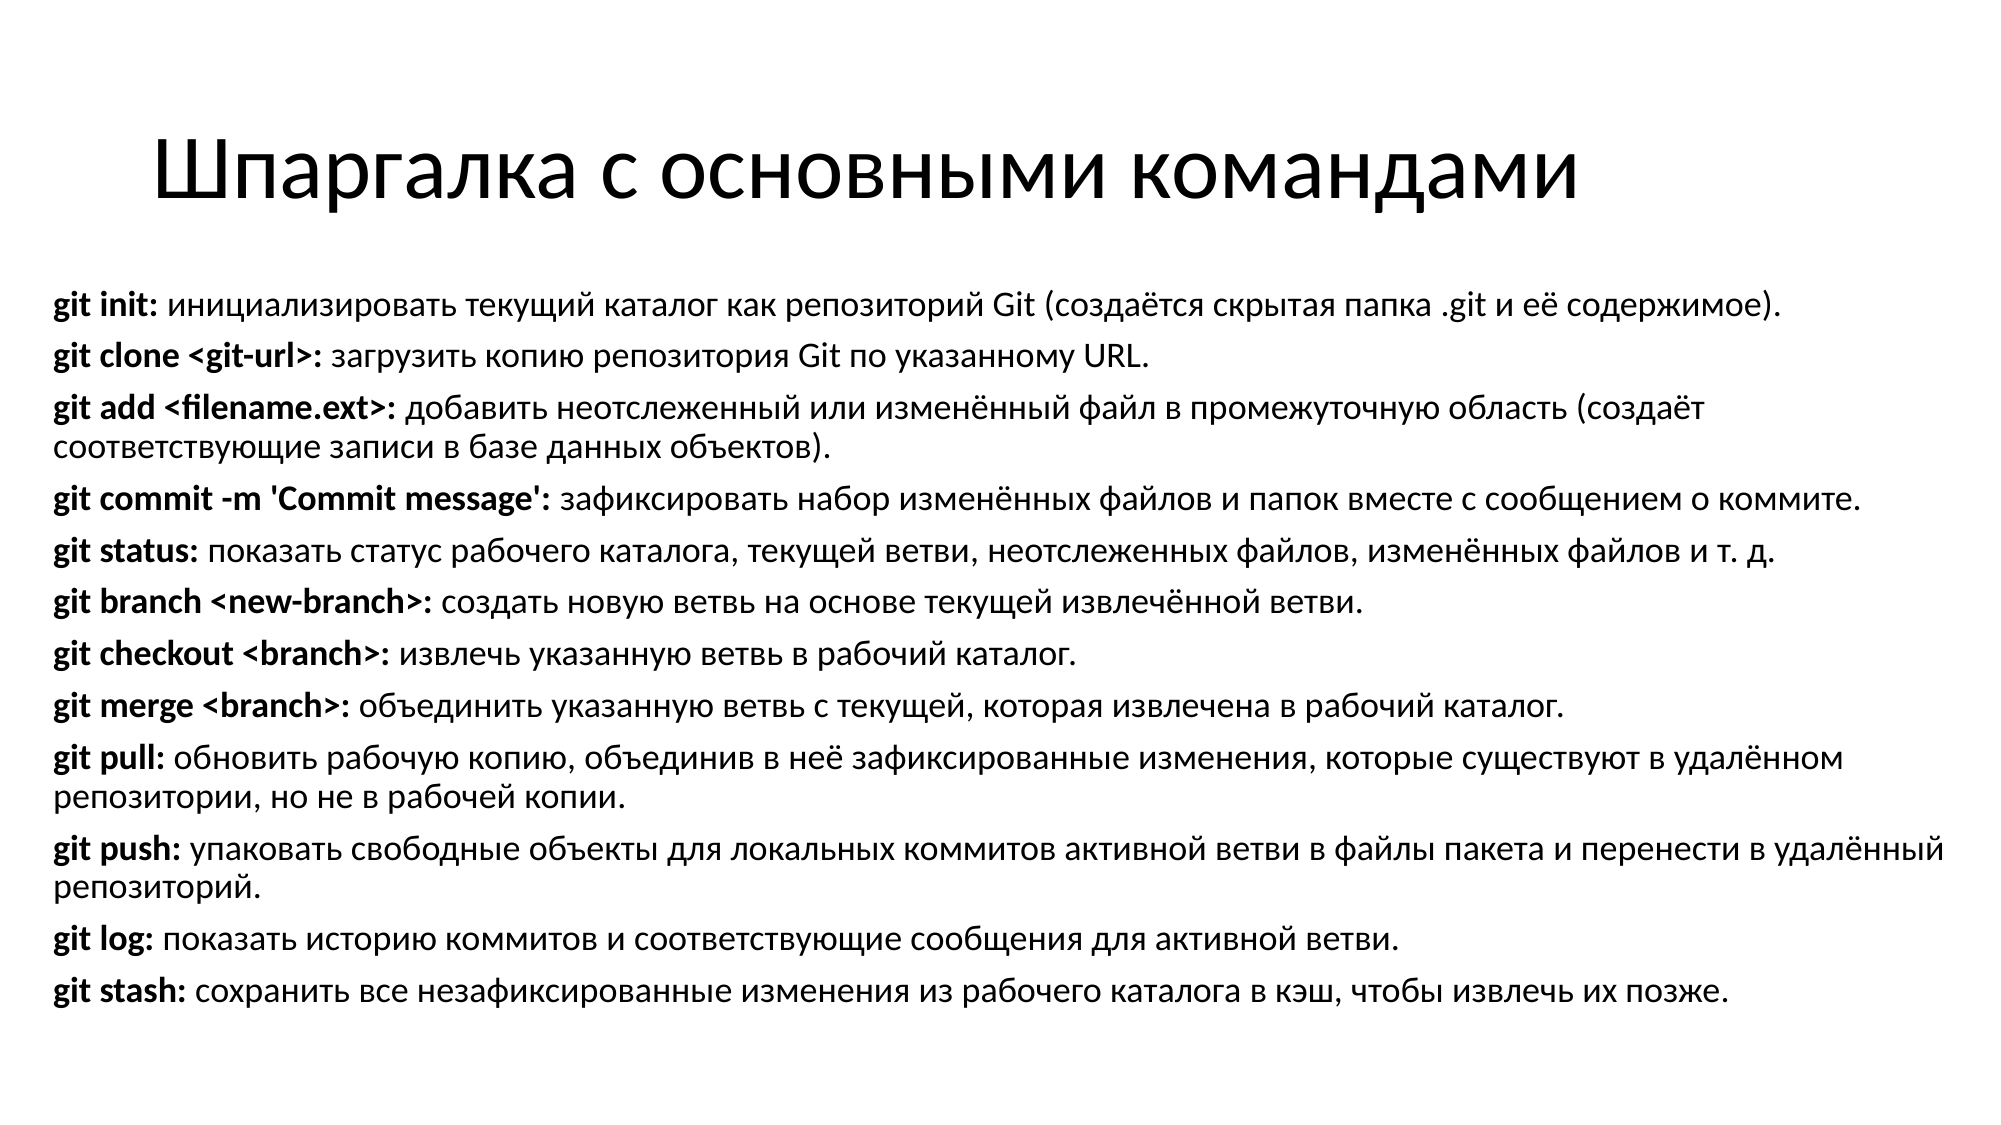

# Шпаргалка с основными командами
git init: инициализировать текущий каталог как репозиторий Git (создаётся скрытая папка .git и её содержимое).
git clone <git-url>: загрузить копию репозитория Git по указанному URL.
git add <filename.ext>: добавить неотслеженный или изменённый файл в промежуточную область (создаёт соответствующие записи в базе данных объектов).
git commit -m 'Commit message': зафиксировать набор изменённых файлов и папок вместе с сообщением о коммите.
git status: показать статус рабочего каталога, текущей ветви, неотслеженных файлов, изменённых файлов и т. д.
git branch <new-branch>: создать новую ветвь на основе текущей извлечённой ветви.
git checkout <branch>: извлечь указанную ветвь в рабочий каталог.
git merge <branch>: объединить указанную ветвь с текущей, которая извлечена в рабочий каталог.
git pull: обновить рабочую копию, объединив в неё зафиксированные изменения, которые существуют в удалённом репозитории, но не в рабочей копии.
git push: упаковать свободные объекты для локальных коммитов активной ветви в файлы пакета и перенести в удалённый репозиторий.
git log: показать историю коммитов и соответствующие сообщения для активной ветви.
git stash: сохранить все незафиксированные изменения из рабочего каталога в кэш, чтобы извлечь их позже.